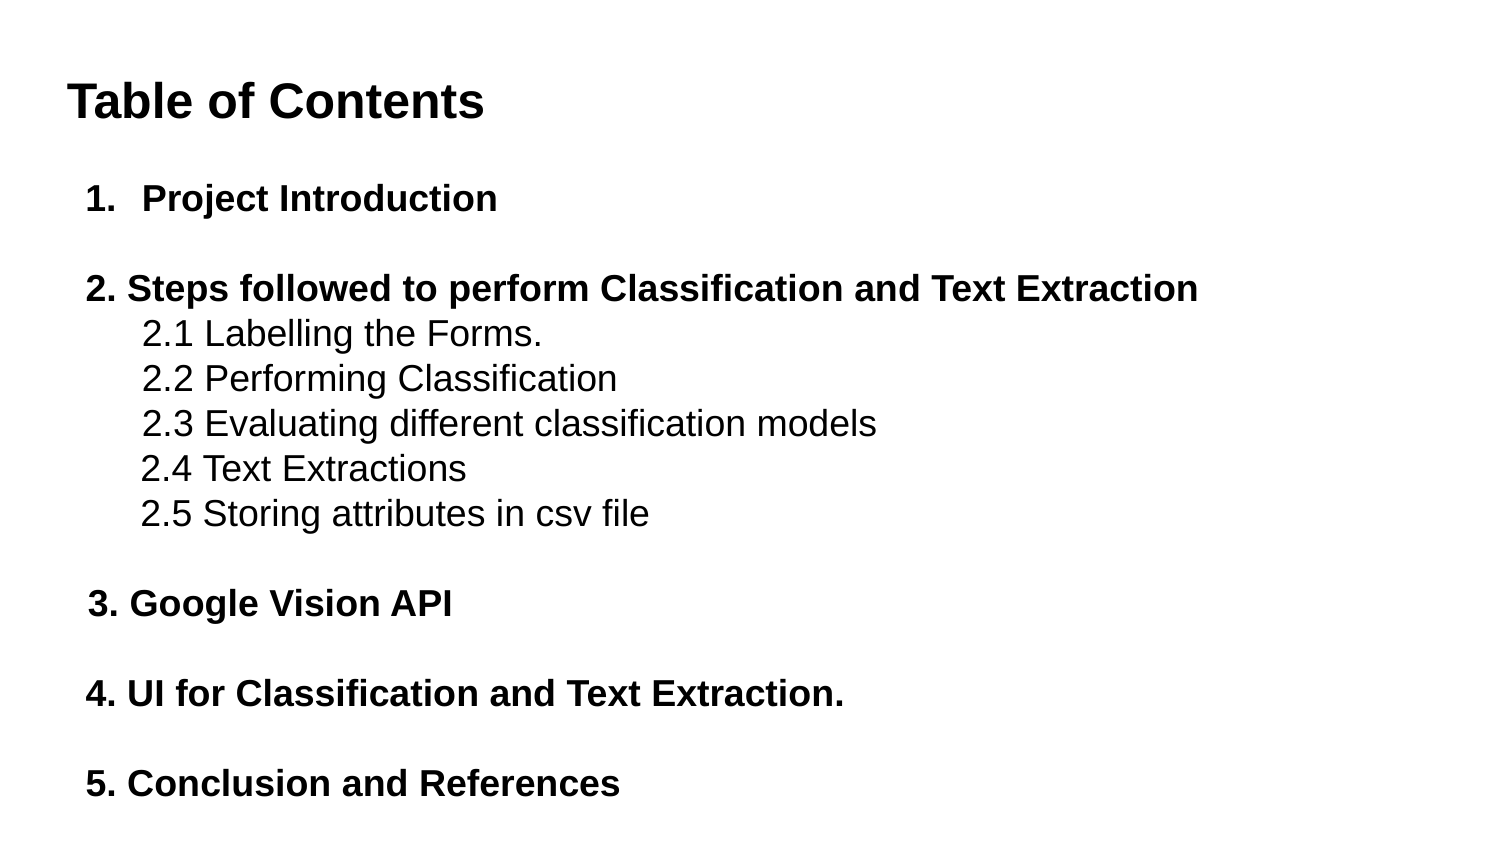

Table of Contents

Project Introduction

2. Steps followed to perform Classification and Text Extraction
2.1 Labelling the Forms.
2.2 Performing Classification
2.3 Evaluating different classification models
       2.4 Text Extractions
       2.5 Storing attributes in csv file

  3. Google Vision API

4. UI for Classification and Text Extraction.

5. Conclusion and References